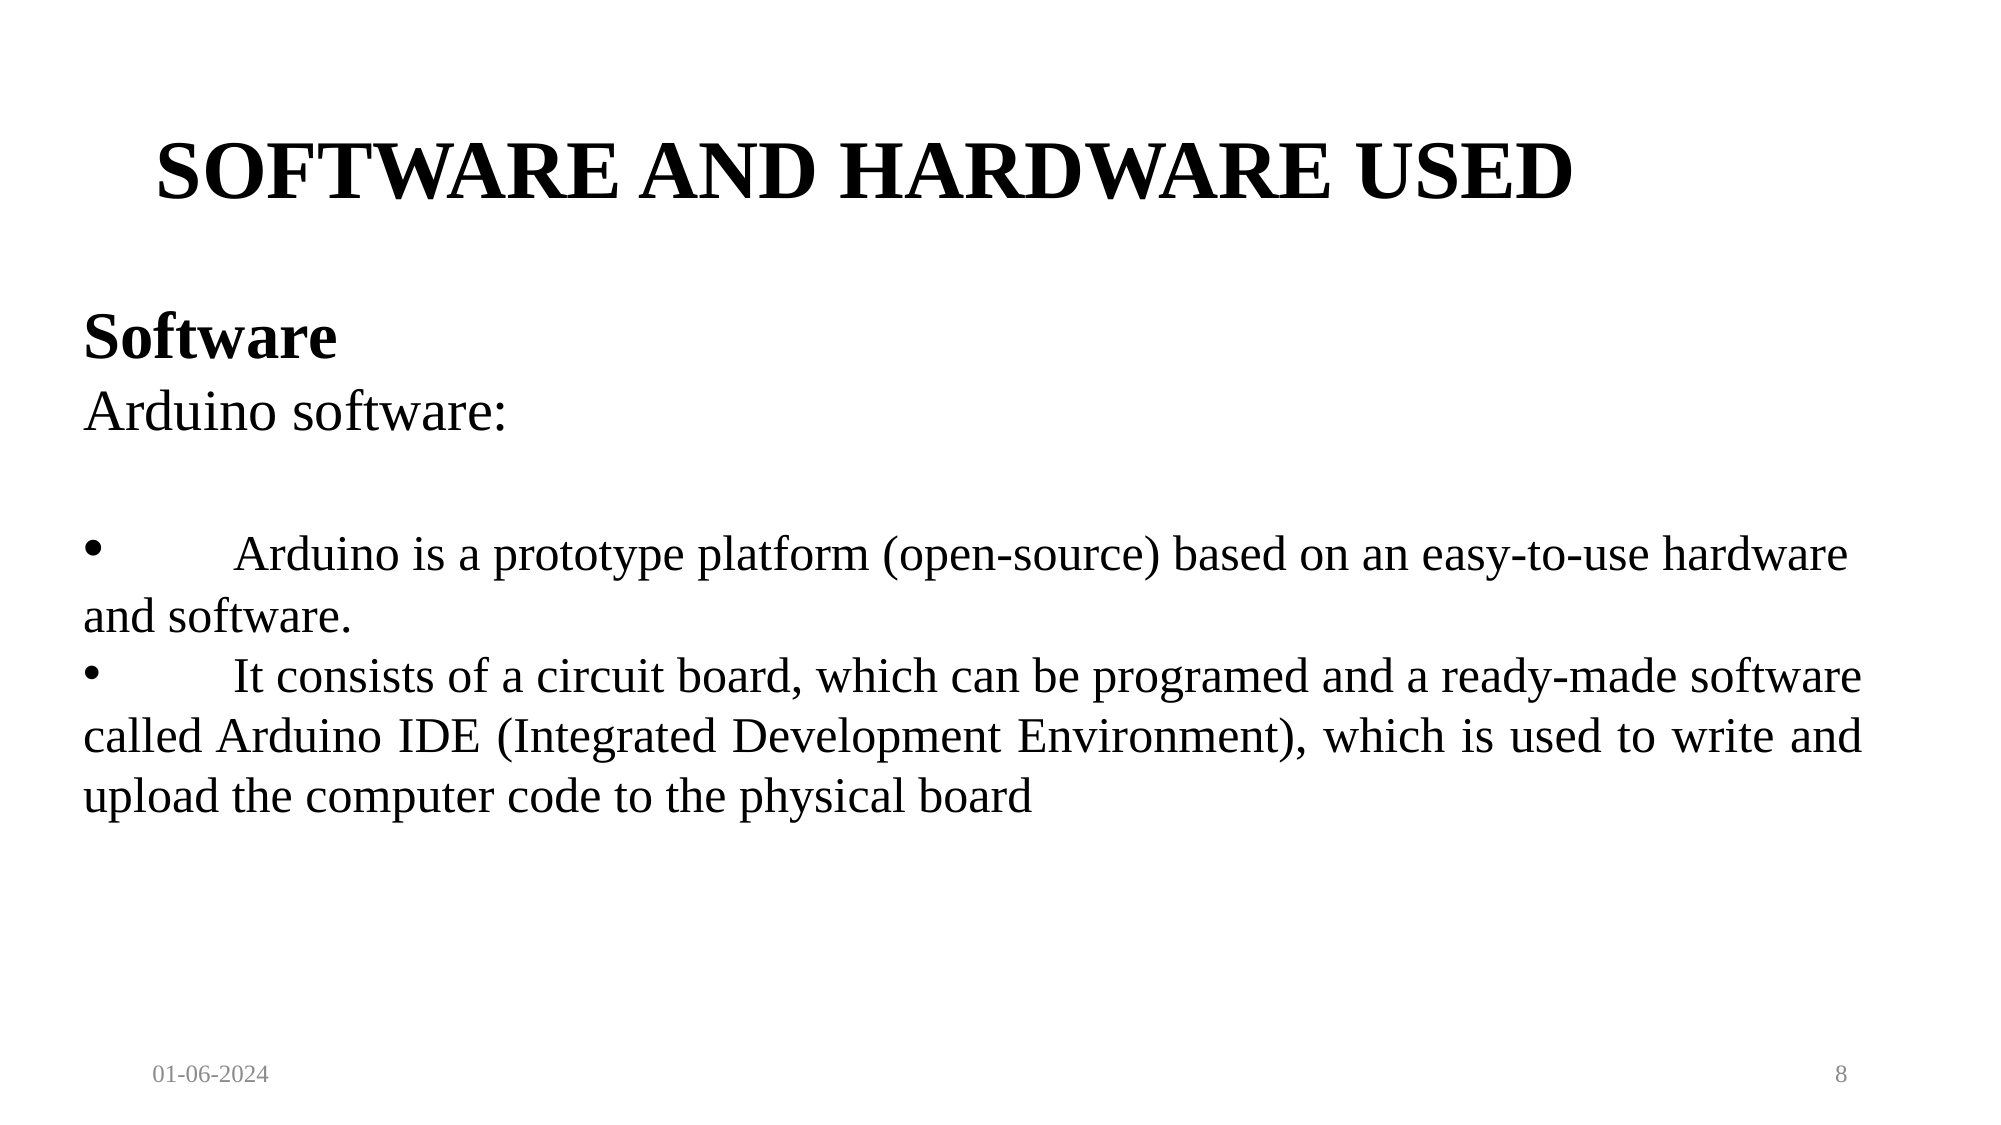

# SOFTWARE AND HARDWARE USED

Software
Arduino software:

	Arduino is a prototype platform (open-source) based on an easy-to-use hardware and software.
	It consists of a circuit board, which can be programed and a ready-made software called Arduino IDE (Integrated Development Environment), which is used to write and upload the computer code to the physical board
01-06-2024
8